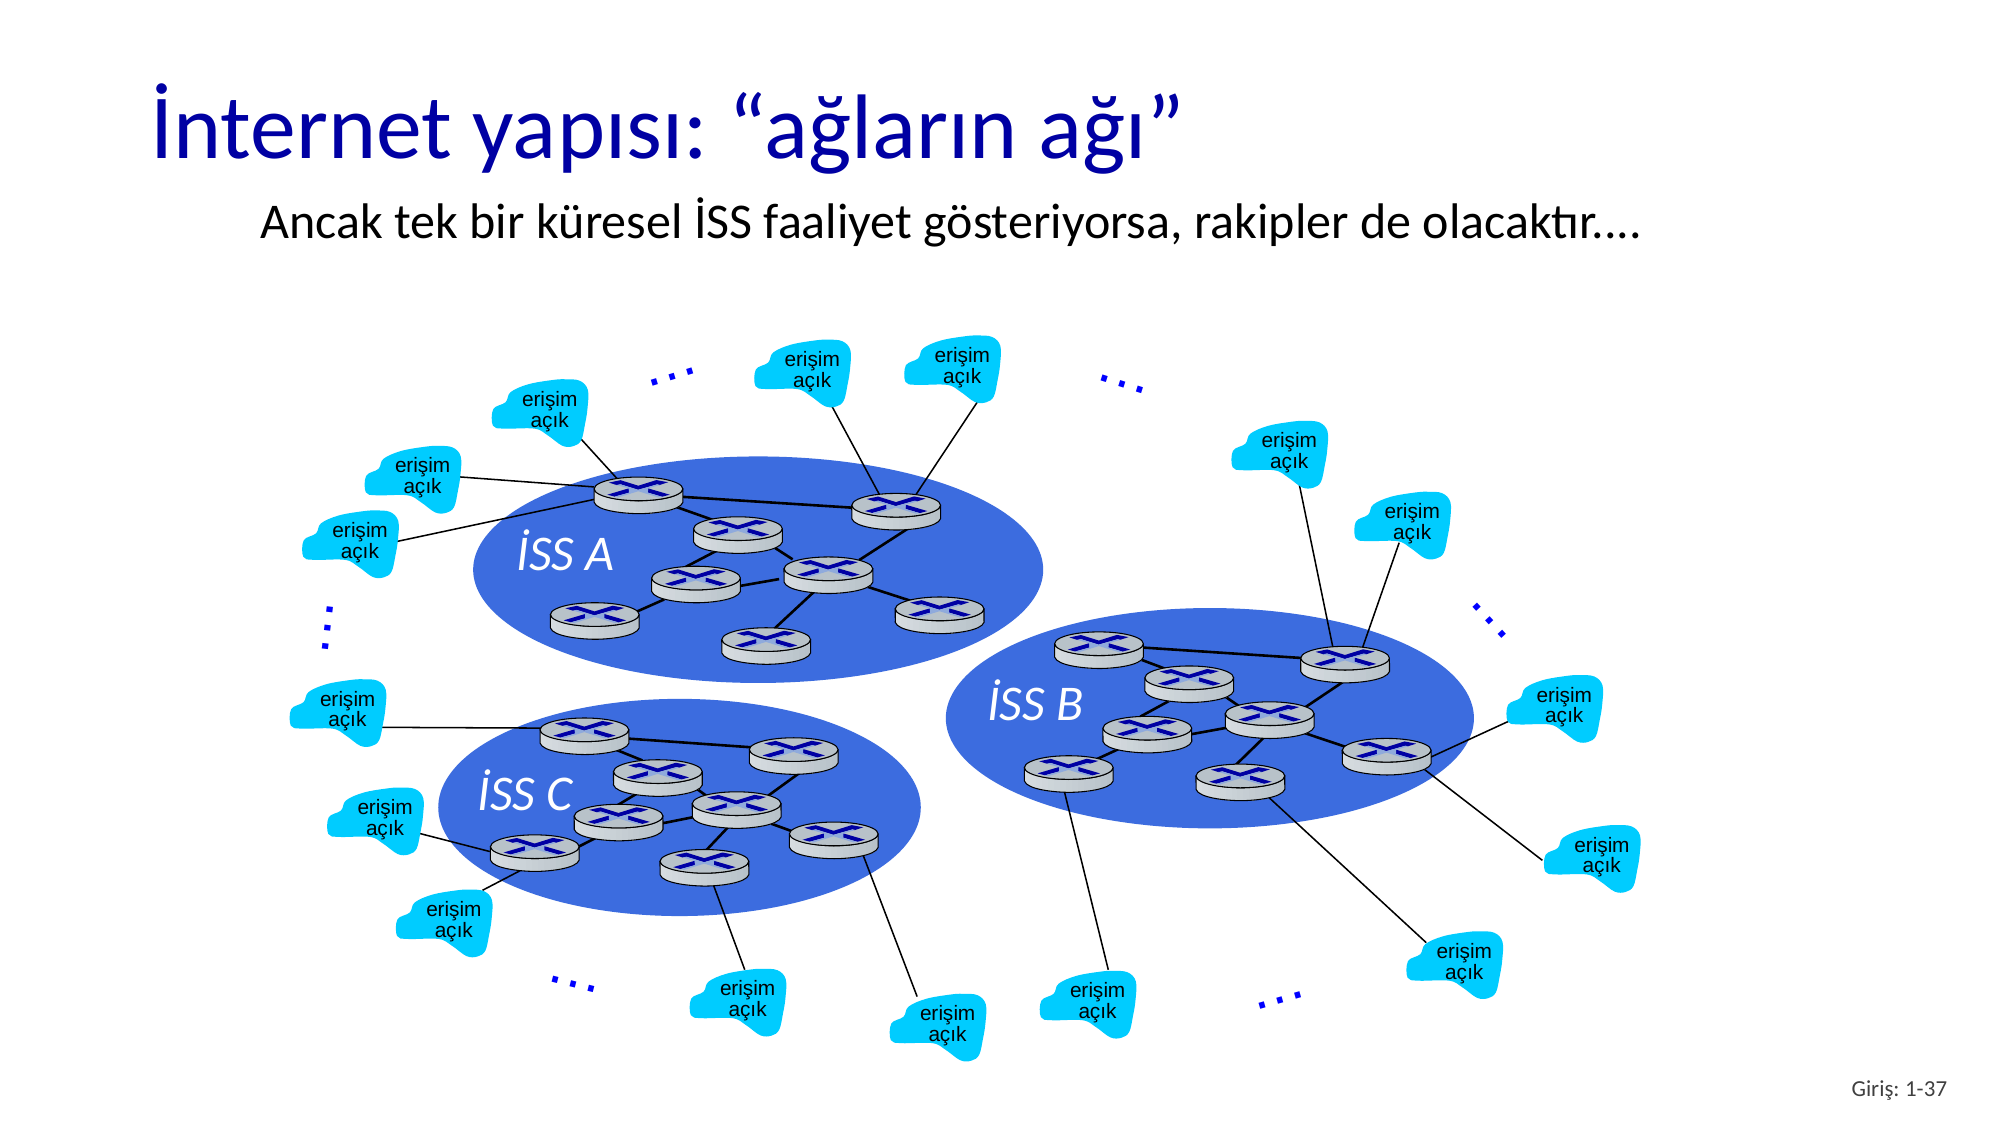

# İnternet yapısı: “ağların ağı”
Ancak tek bir küresel İSS faaliyet gösteriyorsa, rakipler de olacaktır....
…
…

erişim
açık

erişim
açık

erişim
açık

erişim
açık

erişim
açık

erişim
açık

erişim
açık
…
…

erişim
açık

erişim
açık

erişim
açık

erişim
açık

erişim
açık

erişim
açık
…

erişim
açık

erişim
açık
…

erişim
açık

İSS A

İSS B

İSS C

Giriş: 1-37